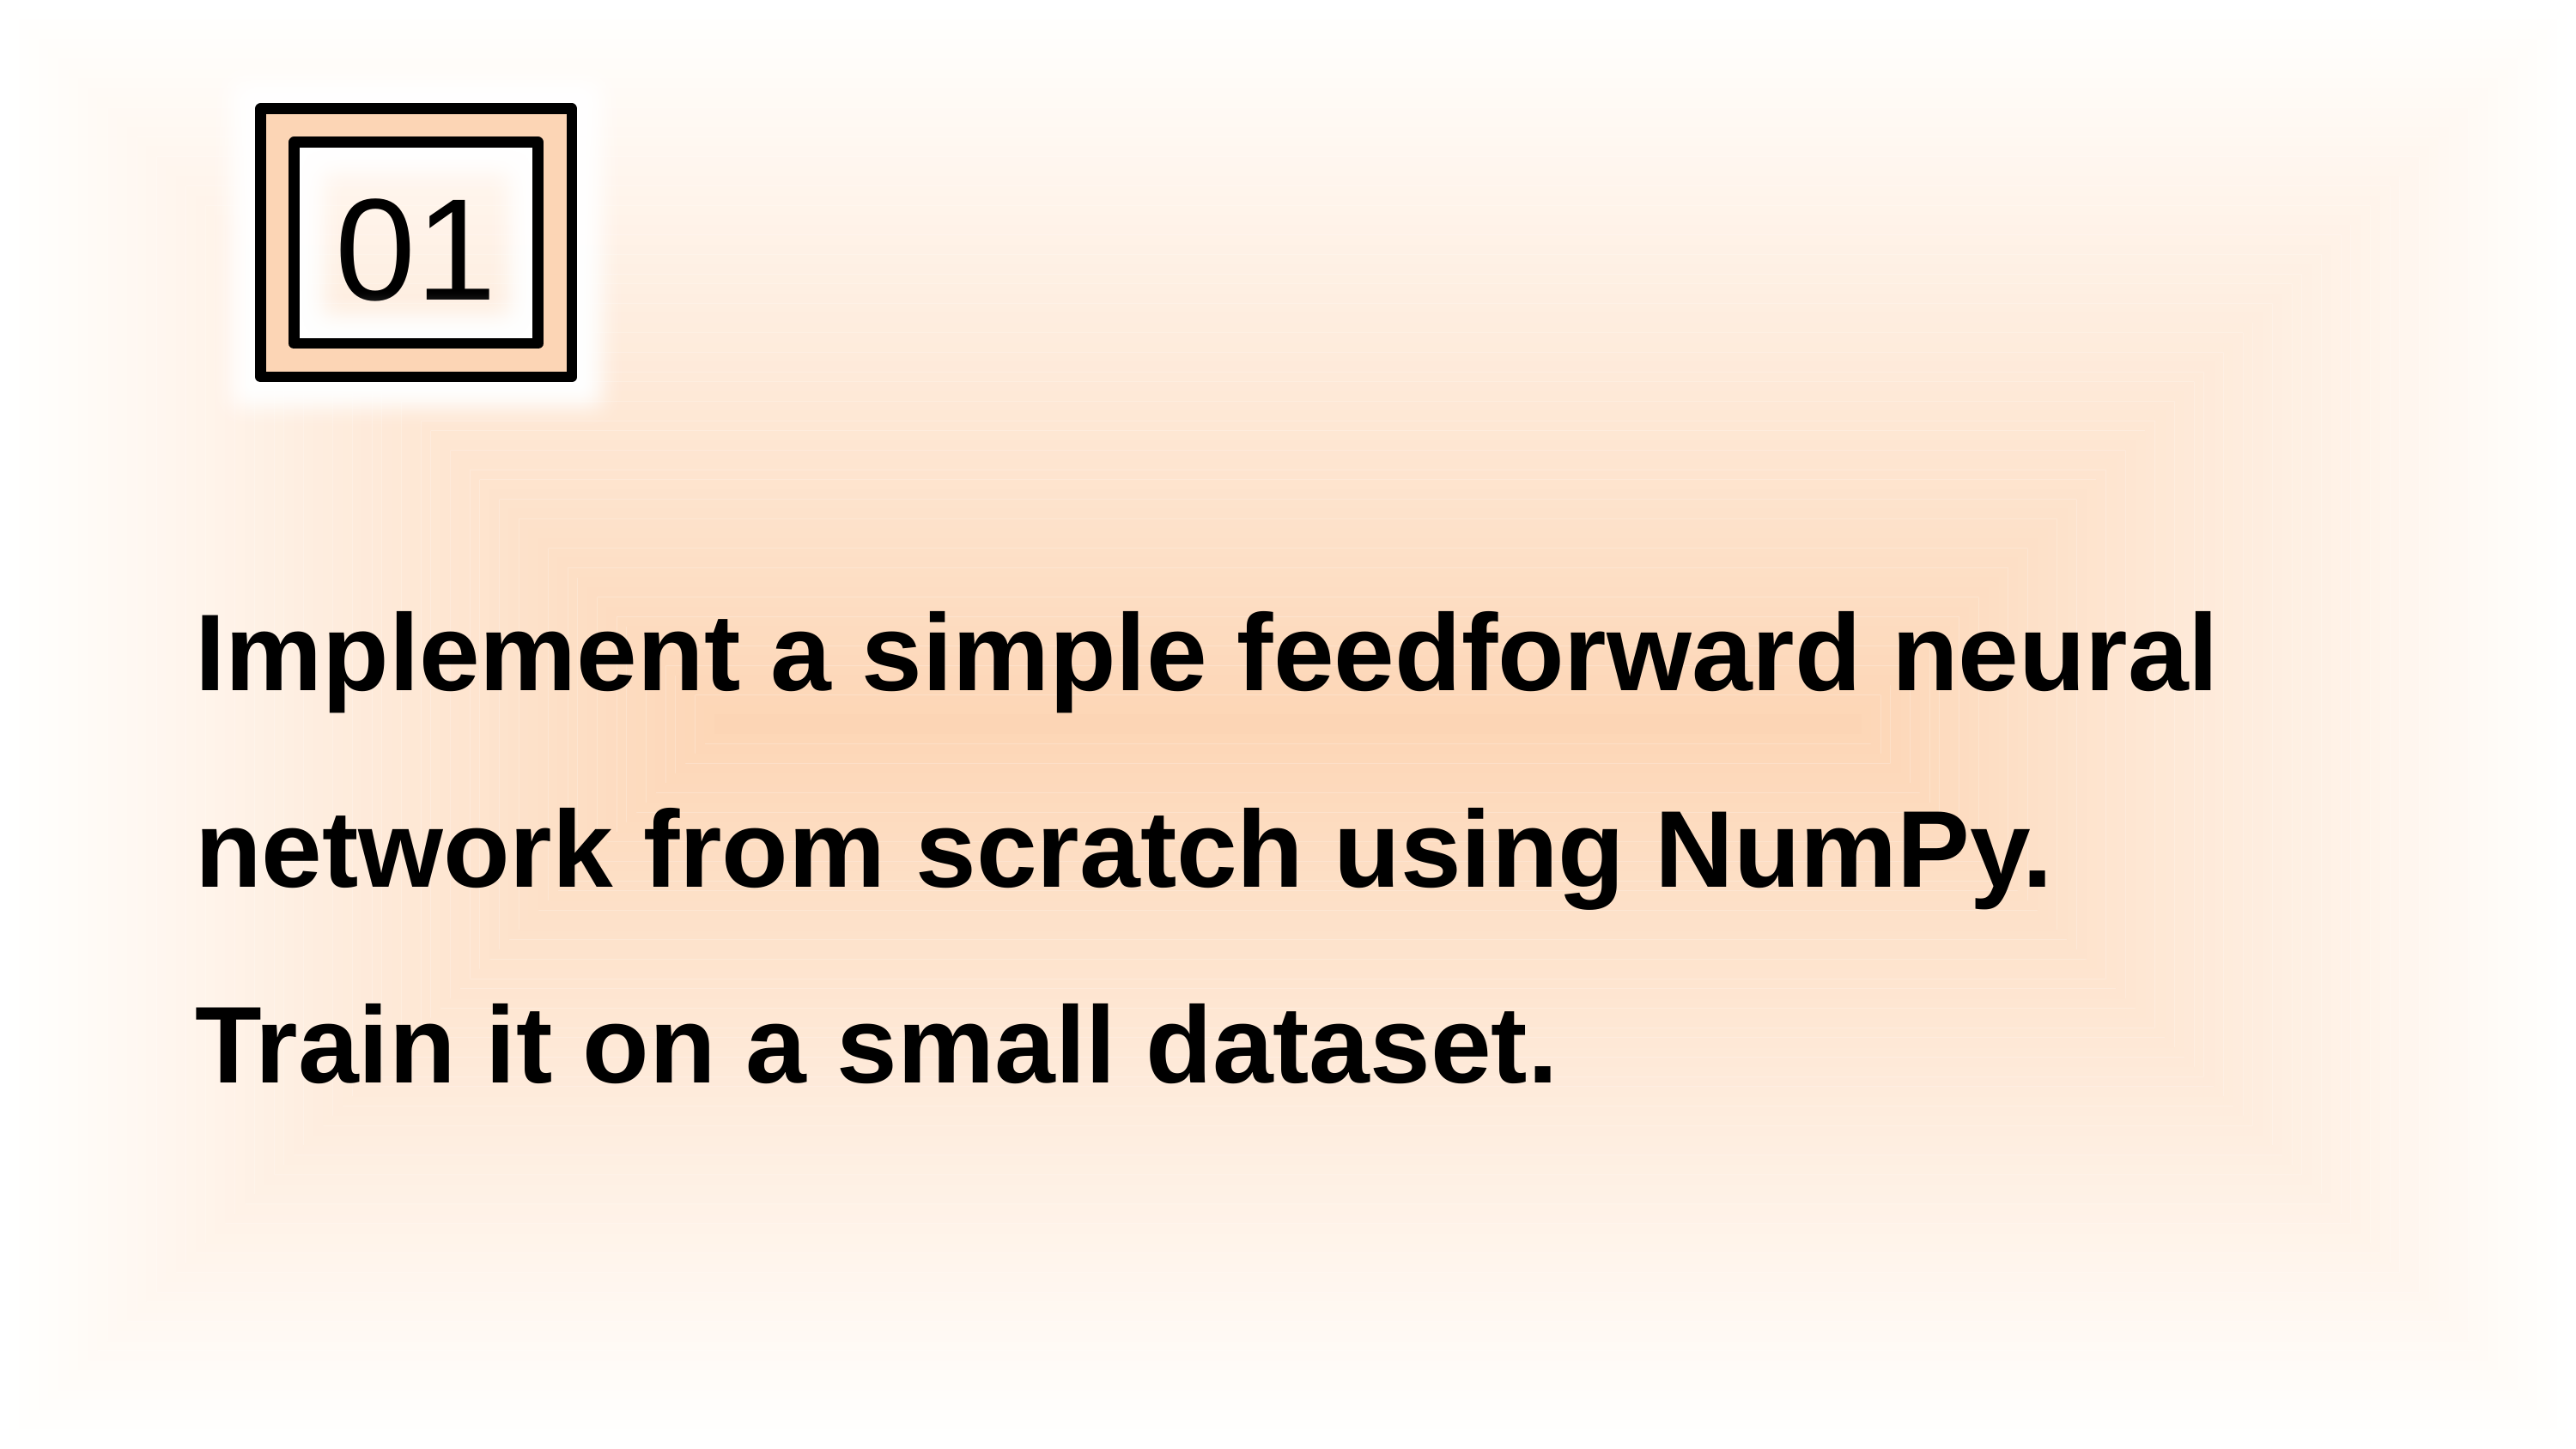

01
Implement a simple feedforward neural network from scratch using NumPy.
Train it on a small dataset.